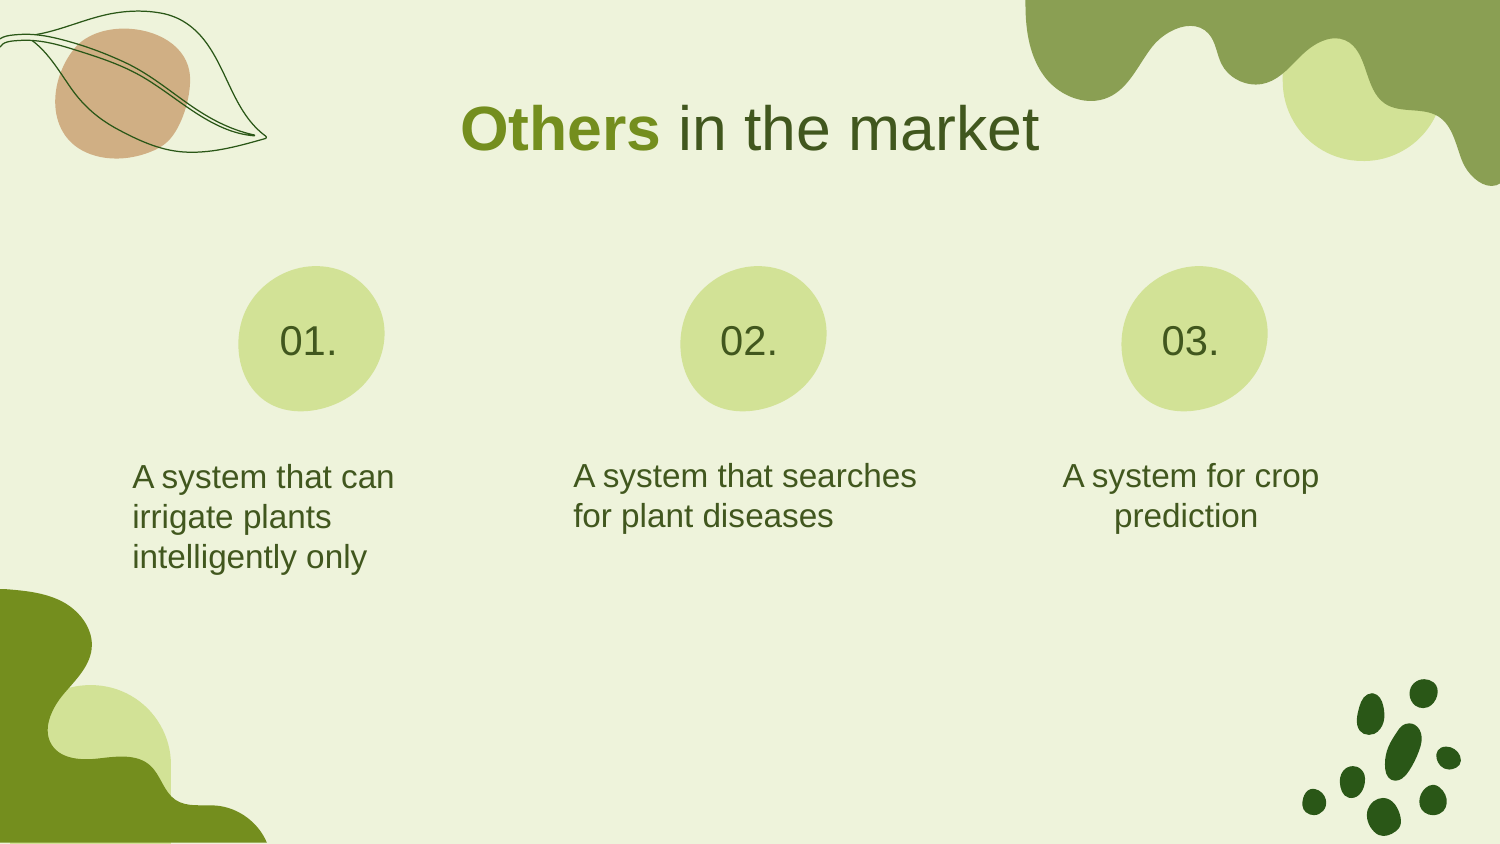

Others in the market

# 01.
02.
03.
A system that can irrigate plants intelligently only
A system that searches for plant diseases
A system for crop prediction